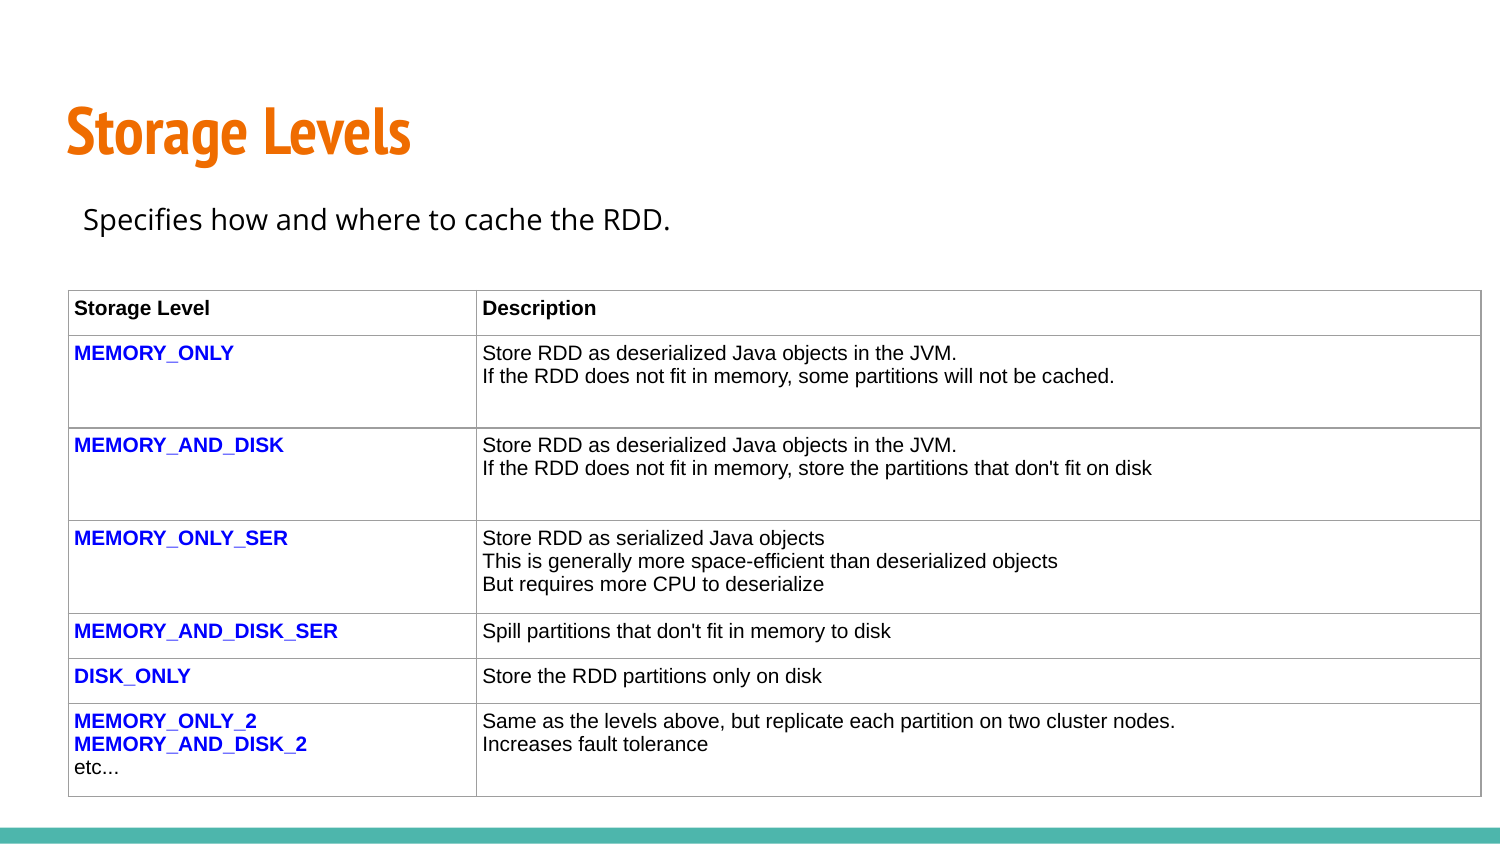

# Storage Levels
Specifies how and where to cache the RDD.
| Storage Level | Description |
| --- | --- |
| MEMORY\_ONLY | Store RDD as deserialized Java objects in the JVM. If the RDD does not fit in memory, some partitions will not be cached. |
| MEMORY\_AND\_DISK | Store RDD as deserialized Java objects in the JVM. If the RDD does not fit in memory, store the partitions that don't fit on disk |
| MEMORY\_ONLY\_SER | Store RDD as serialized Java objects This is generally more space-efficient than deserialized objects But requires more CPU to deserialize |
| MEMORY\_AND\_DISK\_SER | Spill partitions that don't fit in memory to disk |
| DISK\_ONLY | Store the RDD partitions only on disk |
| MEMORY\_ONLY\_2 MEMORY\_AND\_DISK\_2 etc... | Same as the levels above, but replicate each partition on two cluster nodes. Increases fault tolerance |